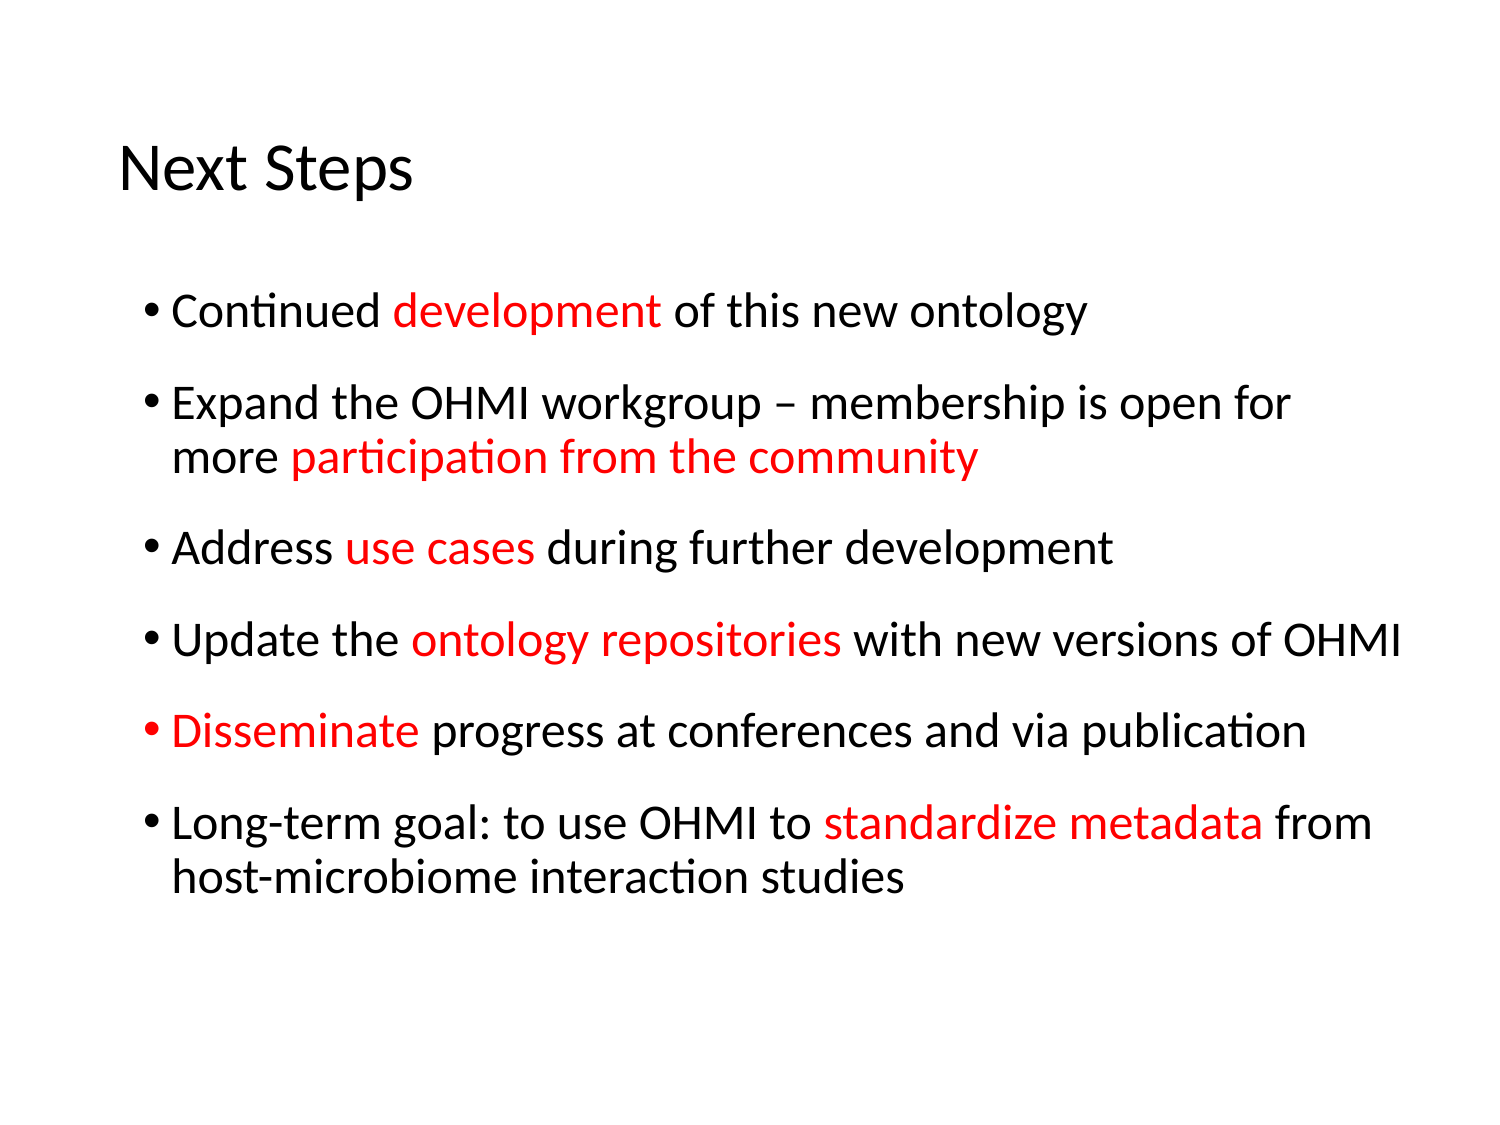

# Next Steps
Continued development of this new ontology
Expand the OHMI workgroup – membership is open for more participation from the community
Address use cases during further development
Update the ontology repositories with new versions of OHMI
Disseminate progress at conferences and via publication
Long-term goal: to use OHMI to standardize metadata from host-microbiome interaction studies